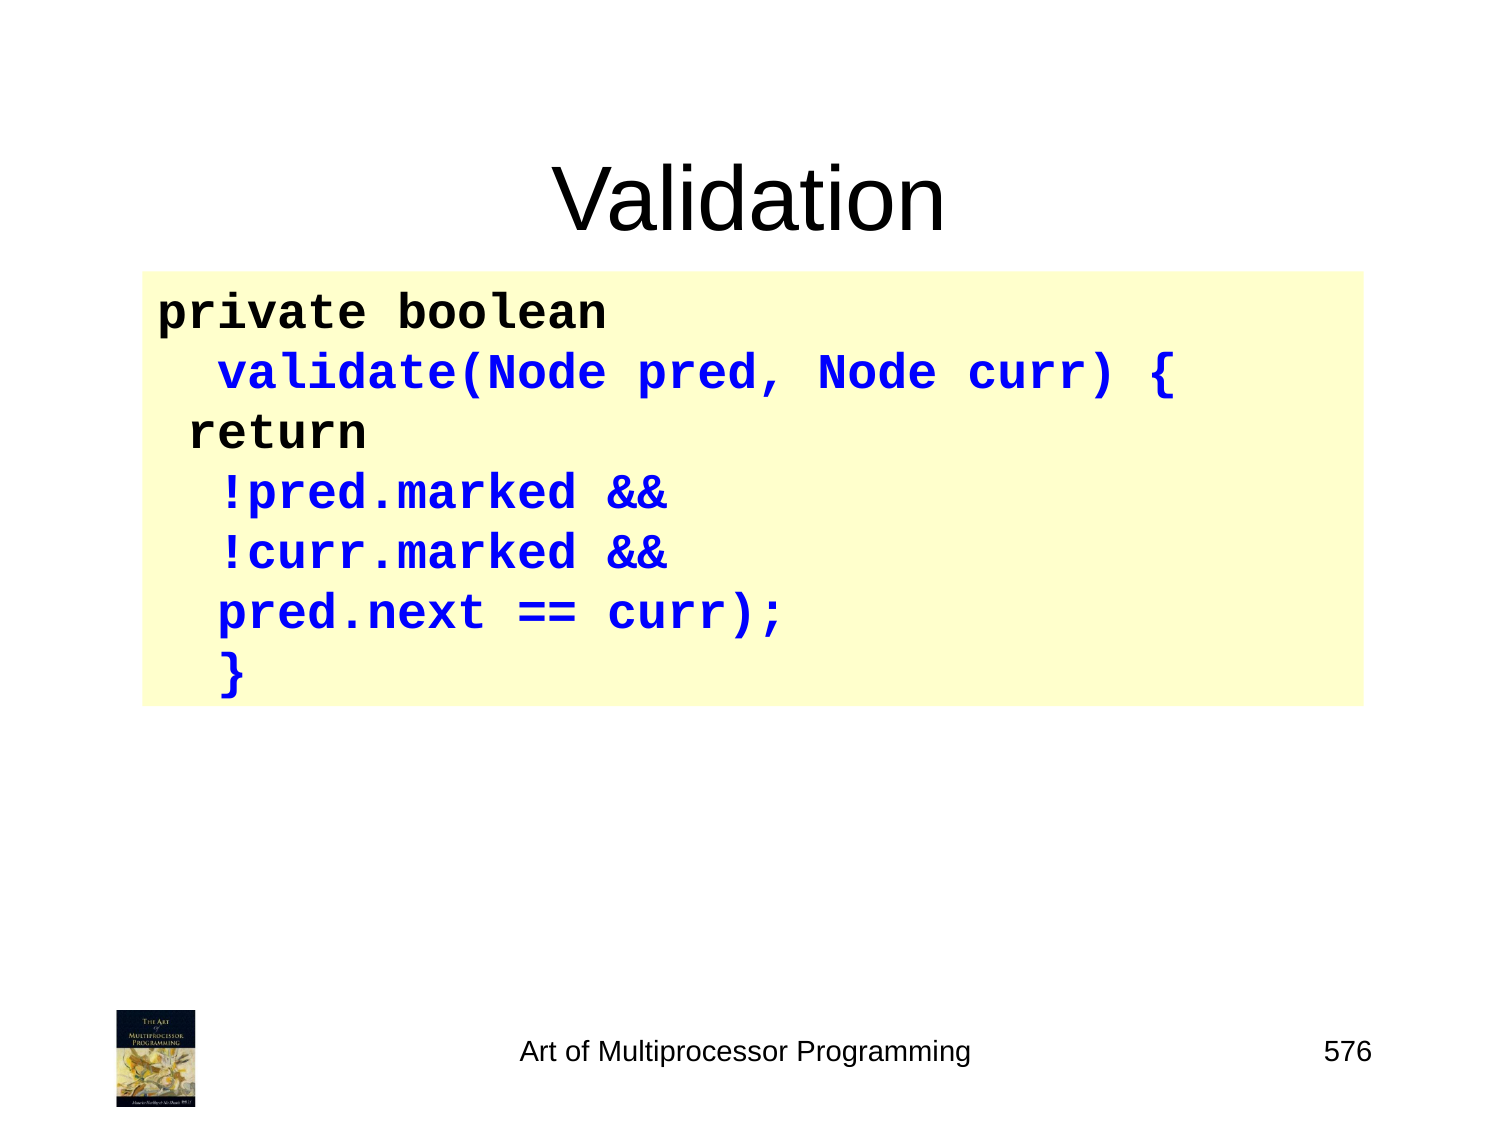

# Validation
private boolean
  validate(Node pred, Node curr) {
 return
  !pred.marked &&
  !curr.marked &&
  pred.next == curr);
  }
Art of Multiprocessor Programming
576